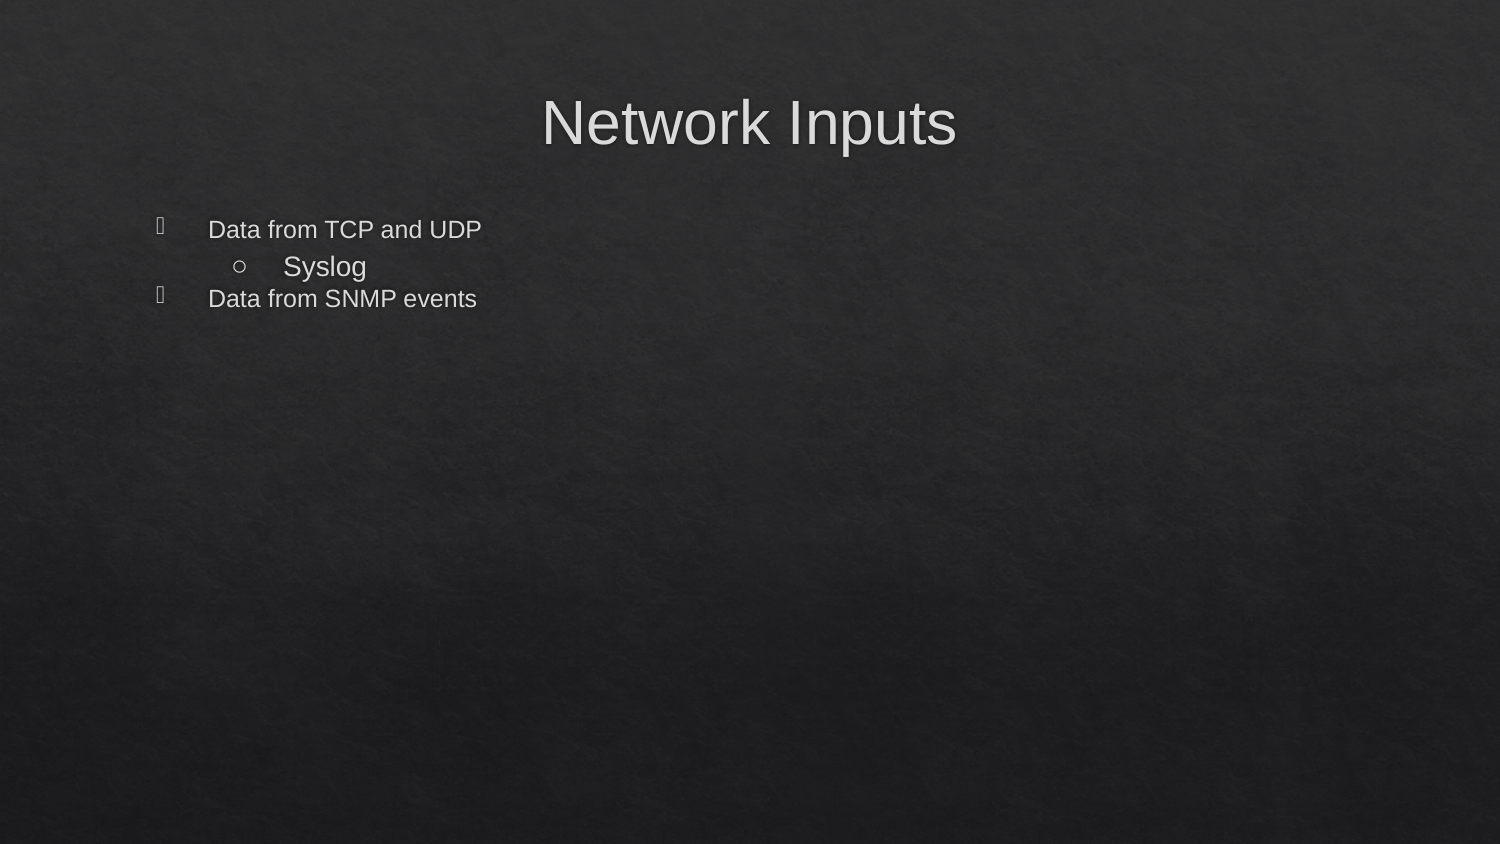

# Network Inputs
Data from TCP and UDP
Syslog
Data from SNMP events